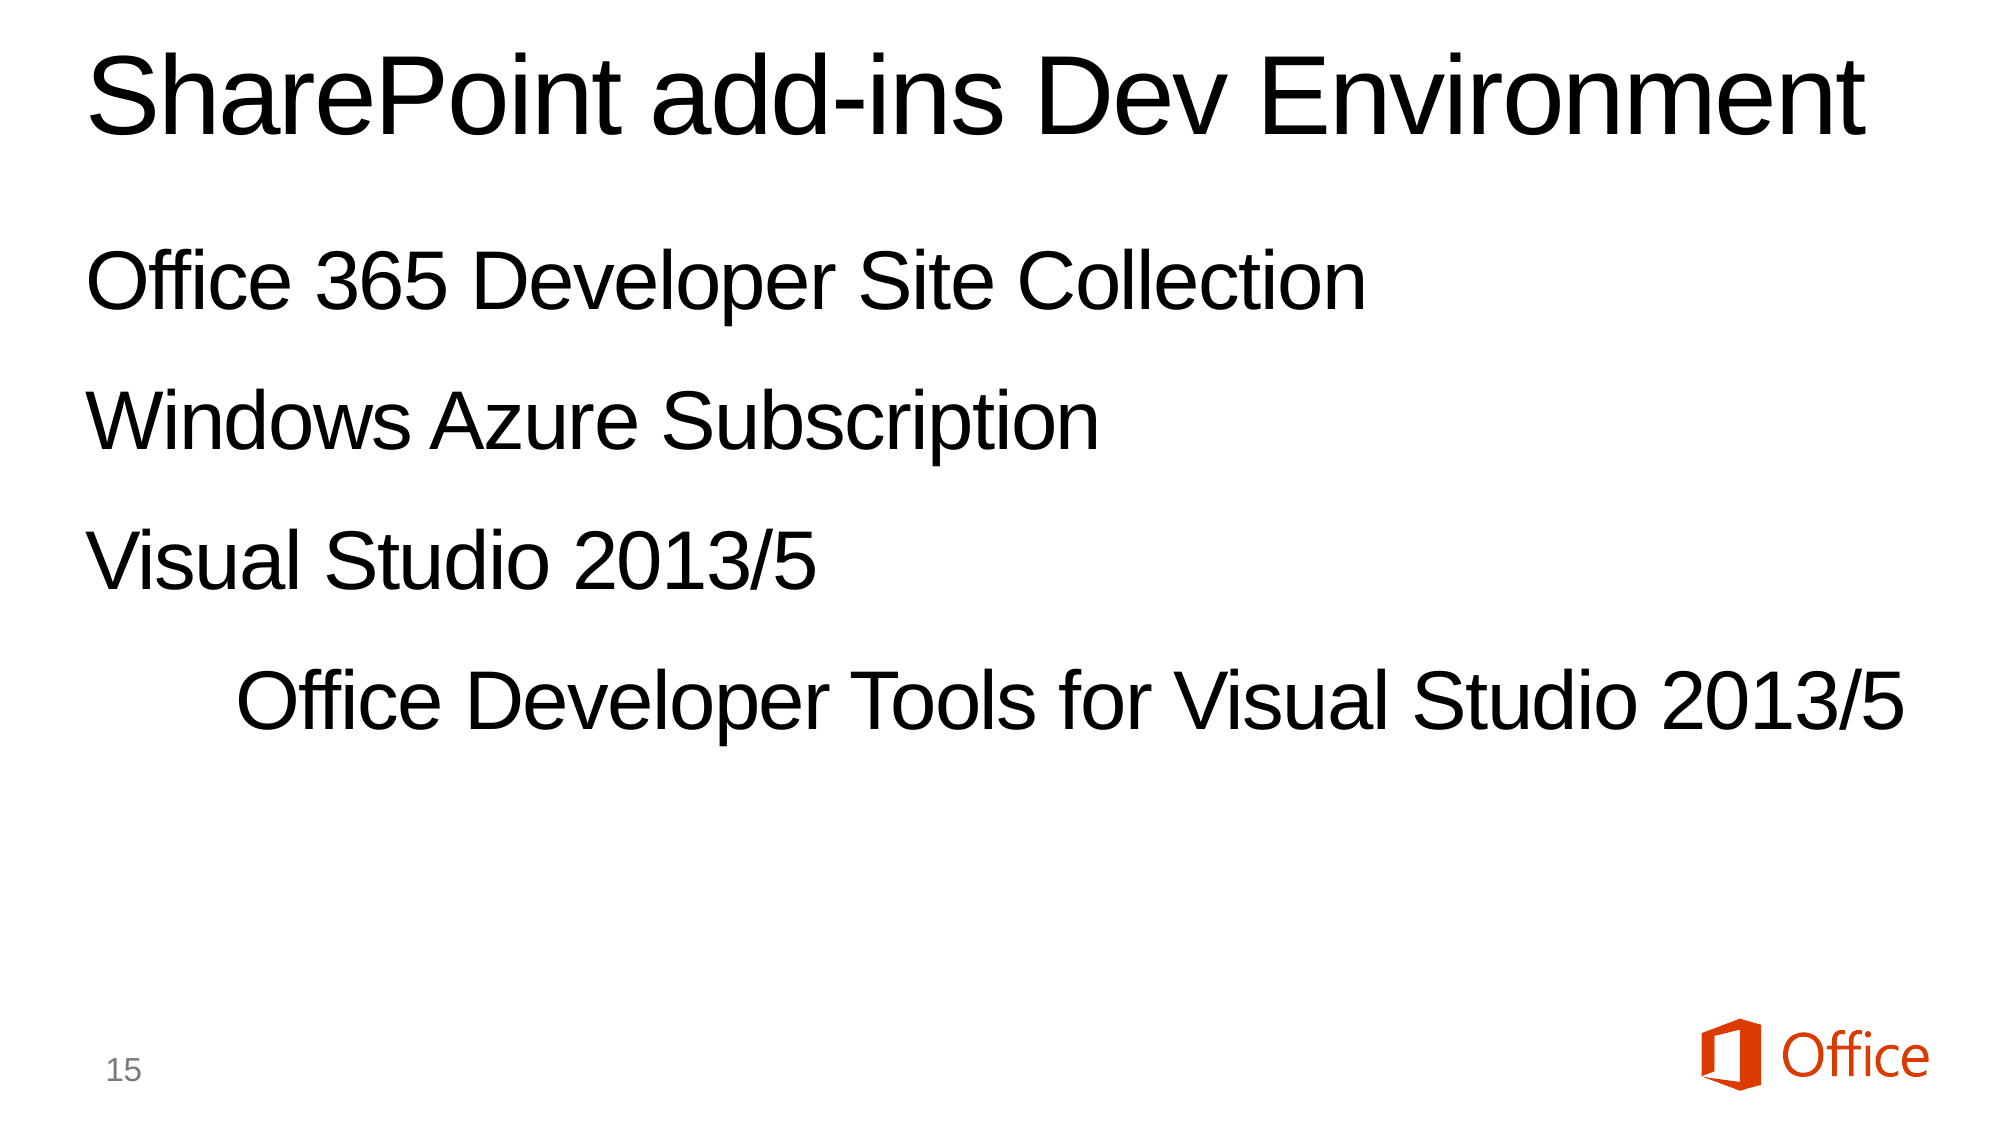

# SharePoint add-ins Dev Environment
Office 365 Developer Site Collection
Windows Azure Subscription
Visual Studio 2013/5
	Office Developer Tools for Visual Studio 2013/5

15